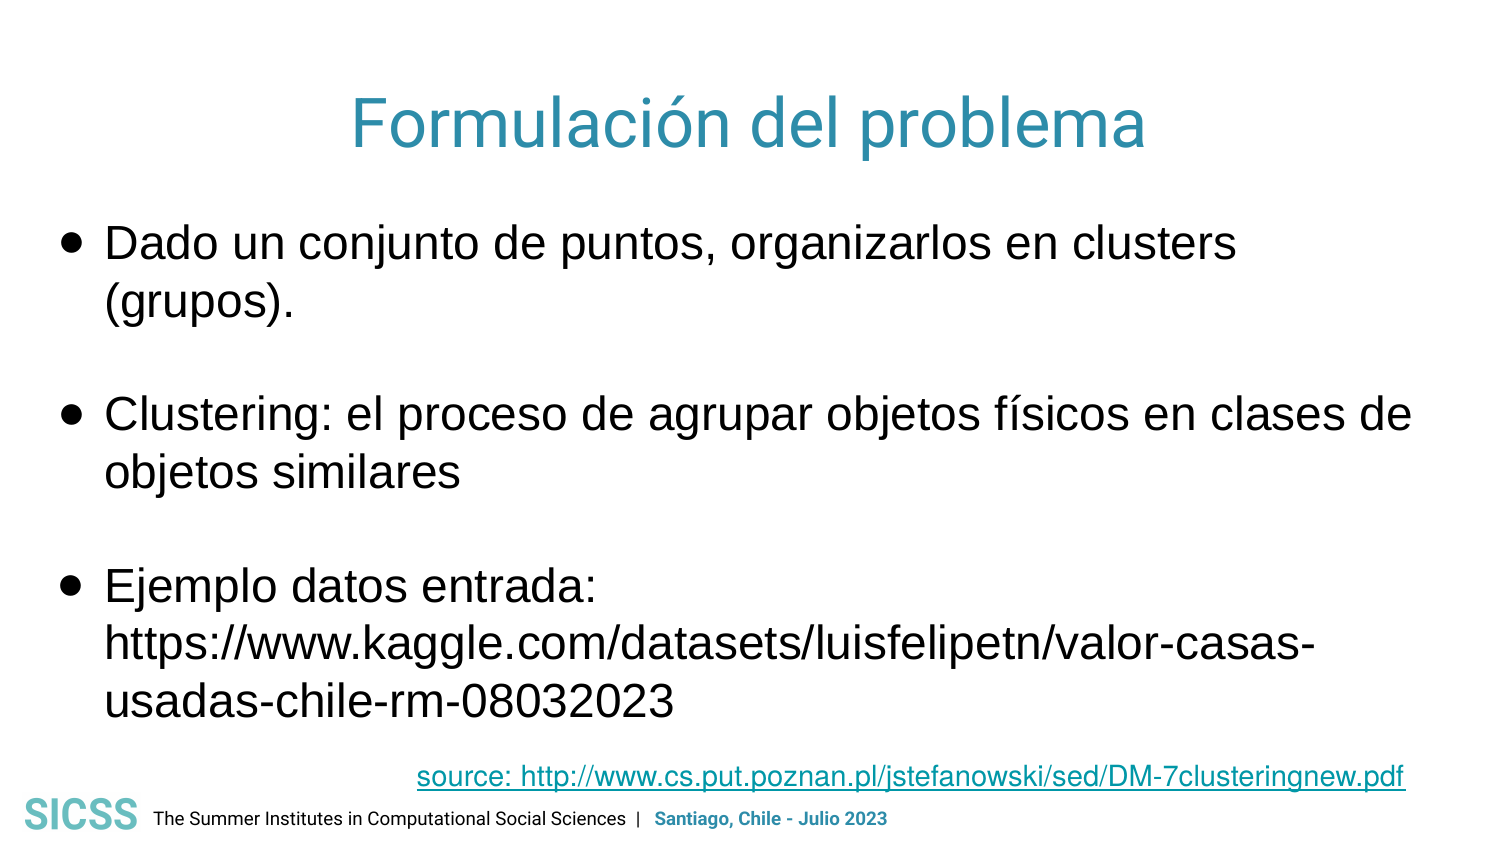

# Formulación del problema
Dado un conjunto de puntos, organizarlos en clusters (grupos).
Clustering: el proceso de agrupar objetos físicos en clases de objetos similares
Ejemplo datos entrada: https://www.kaggle.com/datasets/luisfelipetn/valor-casas-usadas-chile-rm-08032023
source: http://www.cs.put.poznan.pl/jstefanowski/sed/DM-7clusteringnew.pdf